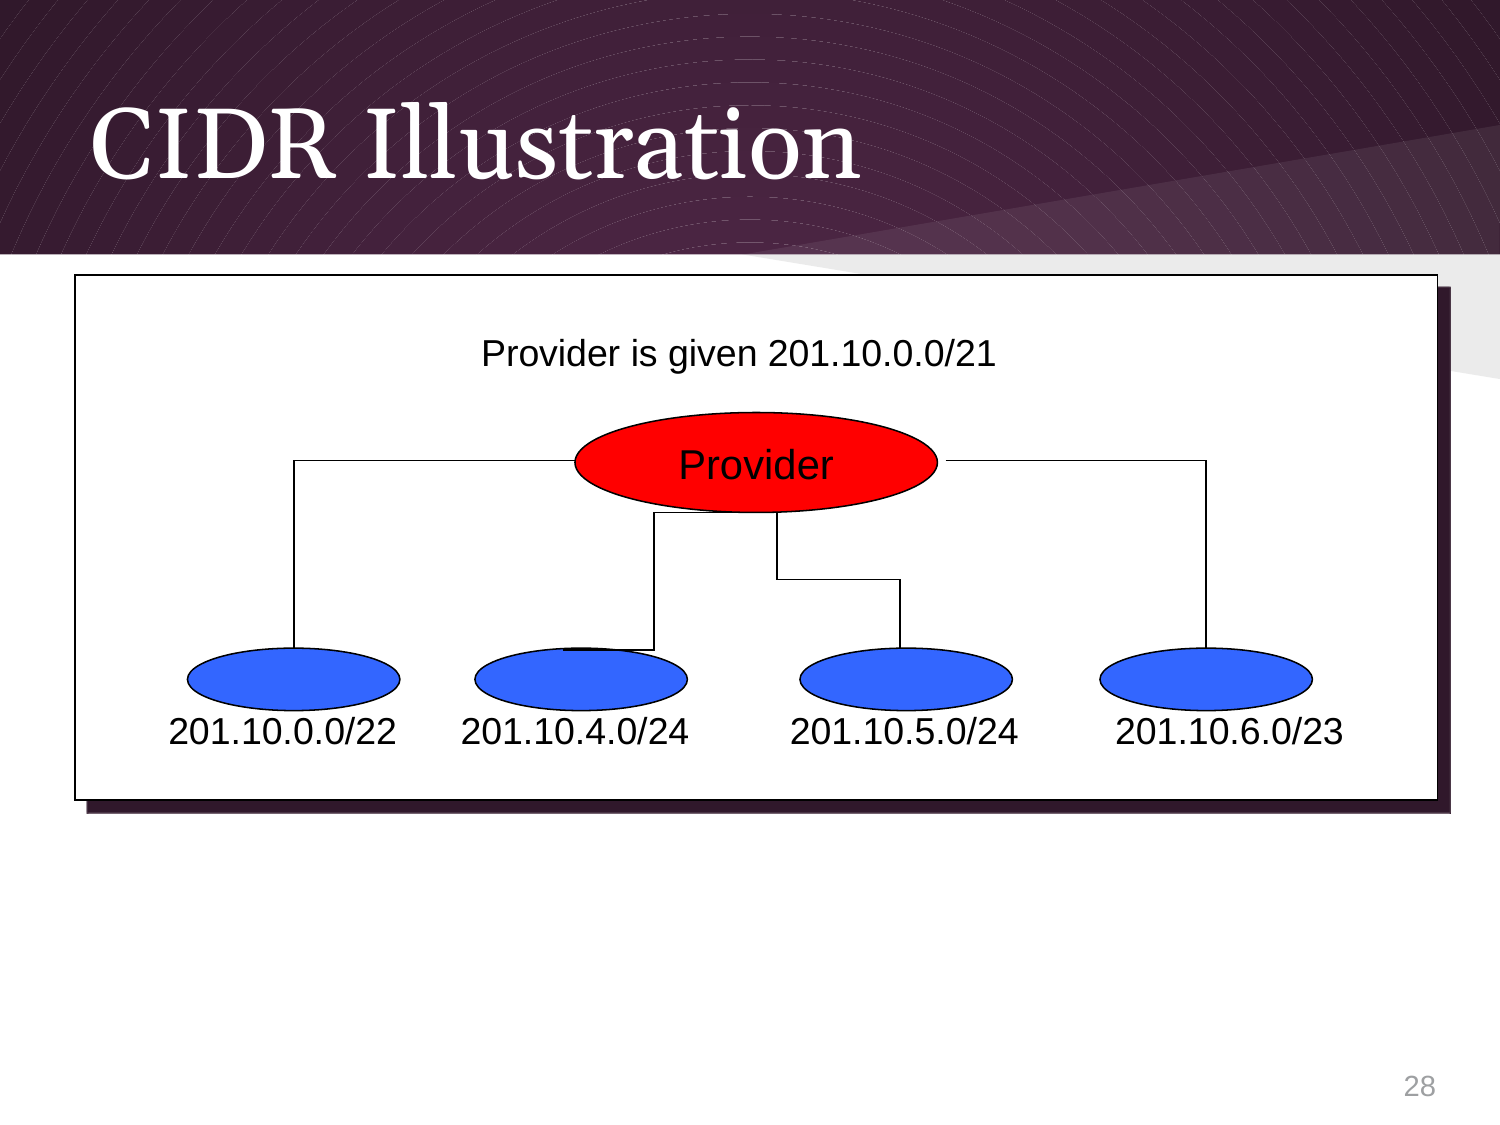

# CIDR Illustration

Provider is given 201.10.0.0/21
Provider

201.10.0.0/22
201.10.4.0/24
201.10.5.0/24
201.10.6.0/23
28